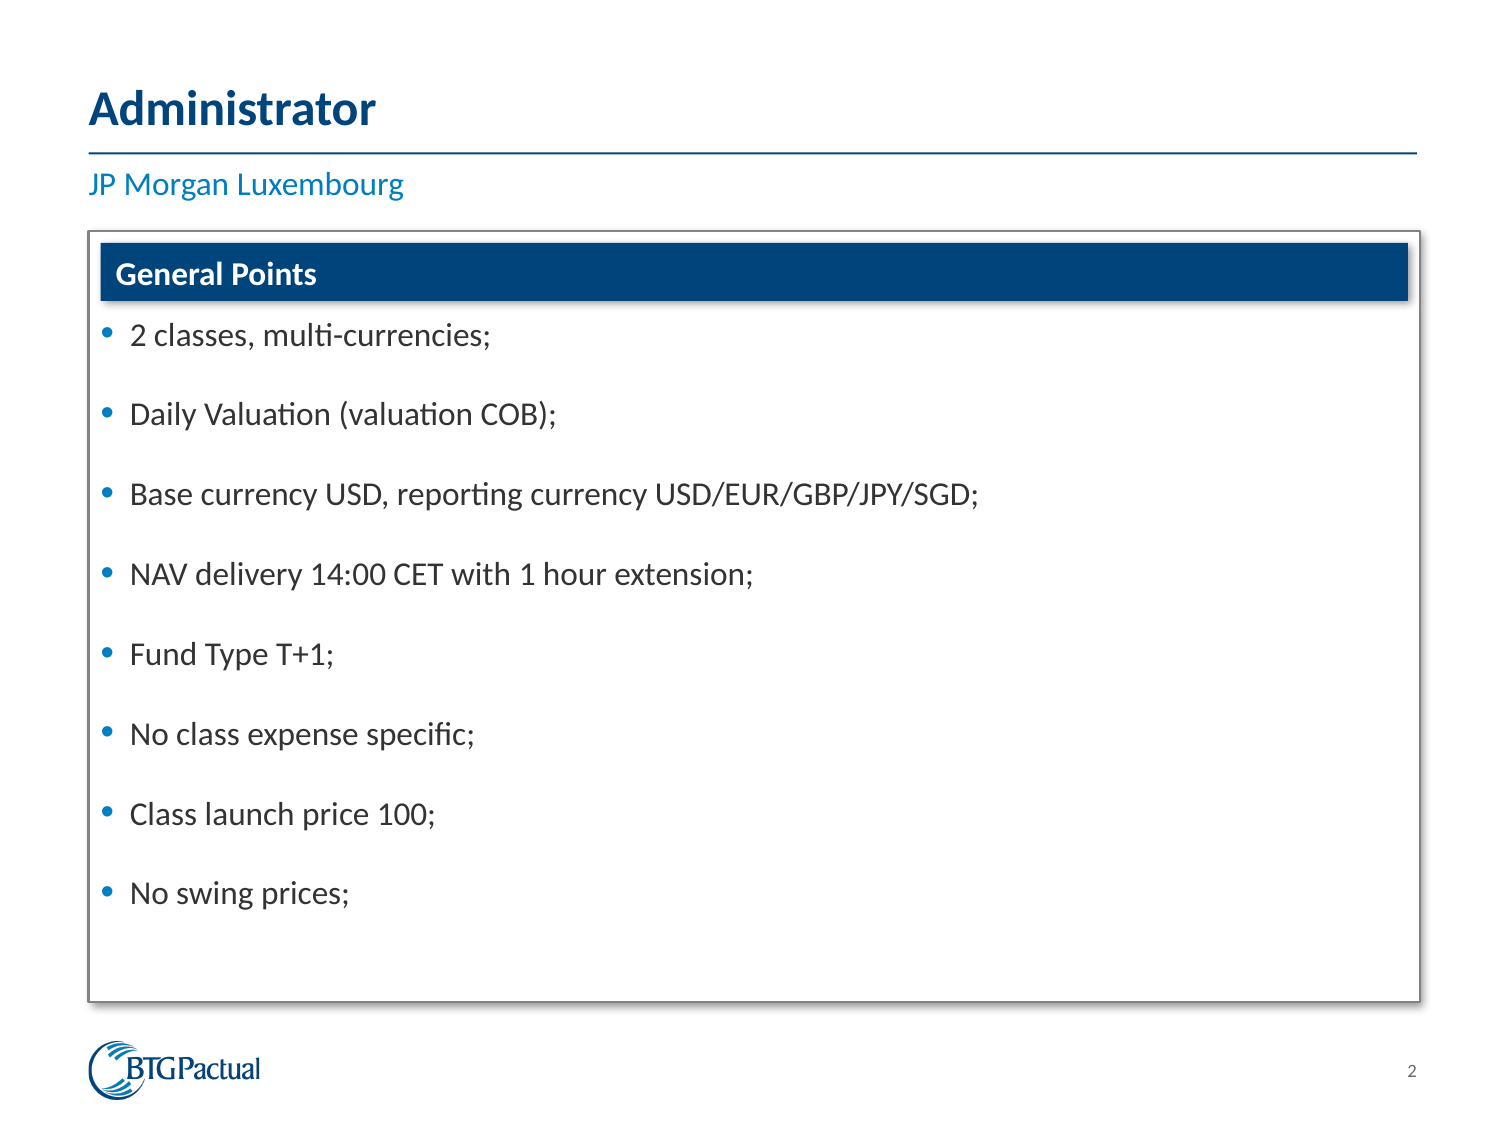

# Administrator
JP Morgan Luxembourg

General Points
2 classes, multi-currencies;

Daily Valuation (valuation COB);

Base currency USD, reporting currency USD/EUR/GBP/JPY/SGD;

NAV delivery 14:00 CET with 1 hour extension;

Fund Type T+1;

No class expense specific;

Class launch price 100;

No swing prices;